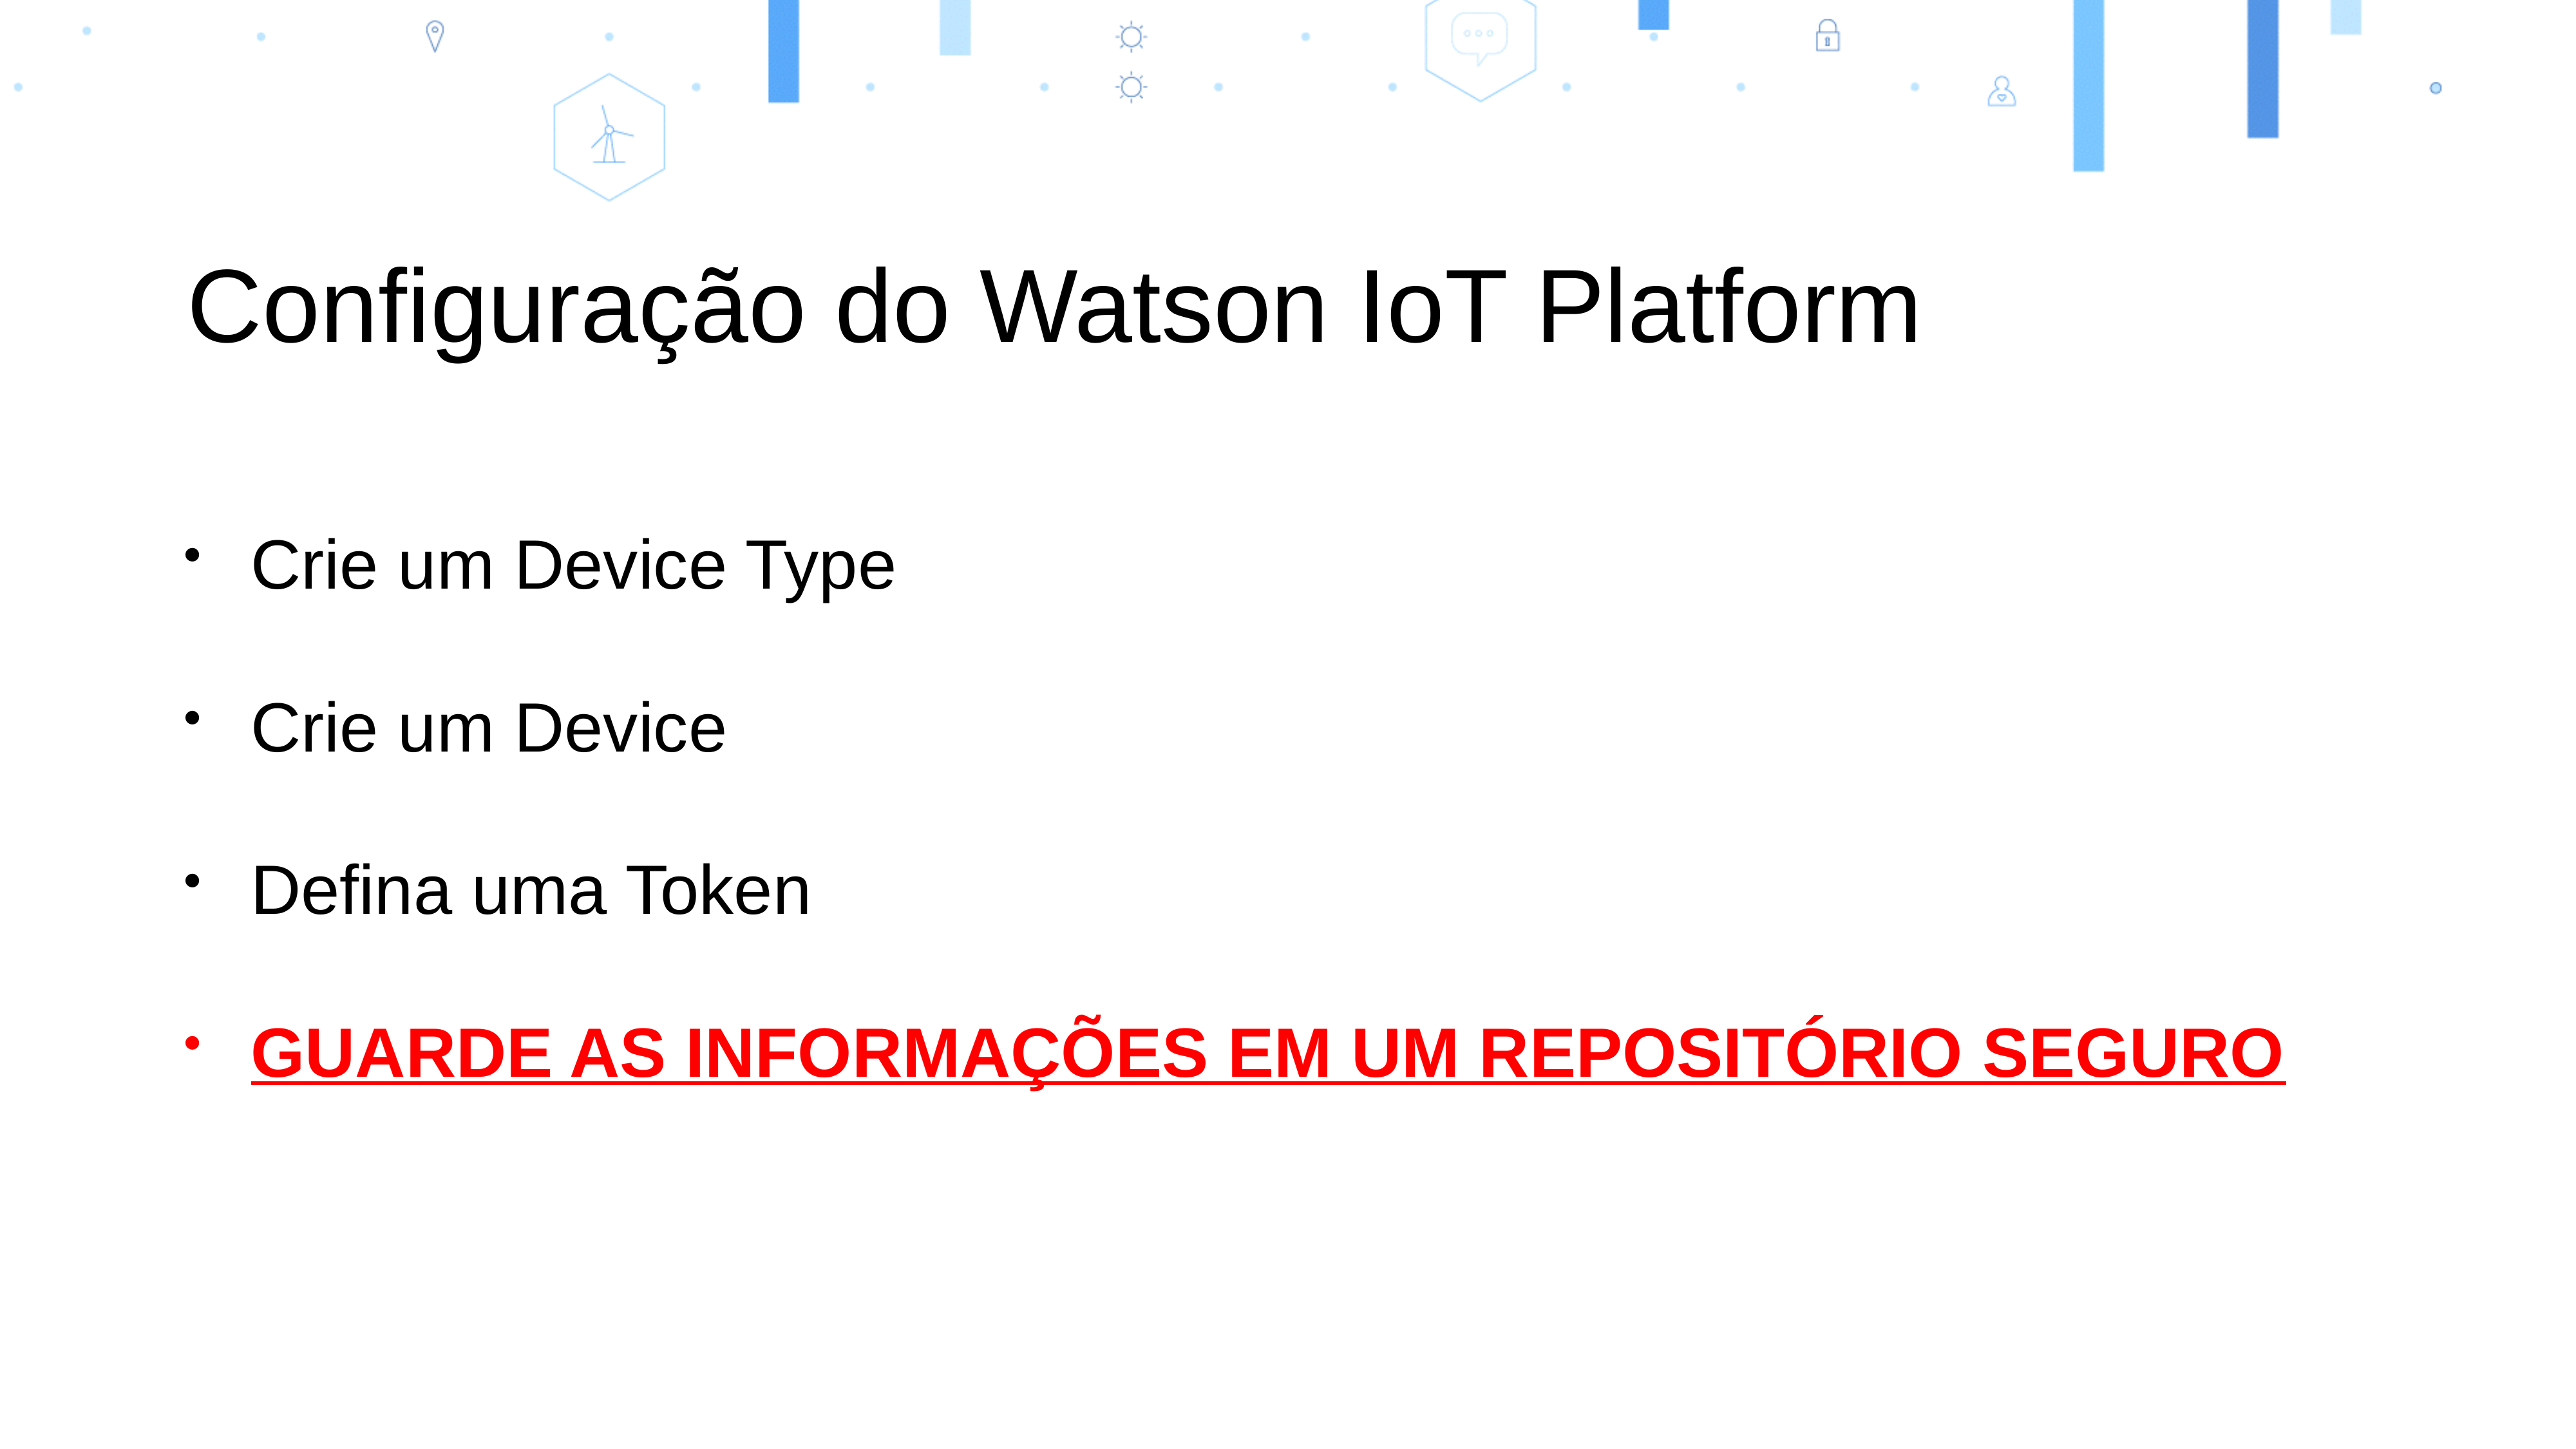

Crie um Device Type
Crie um Device
Defina uma Token
GUARDE AS INFORMAÇÕES EM UM REPOSITÓRIO SEGURO
Configuração do Watson IoT Platform